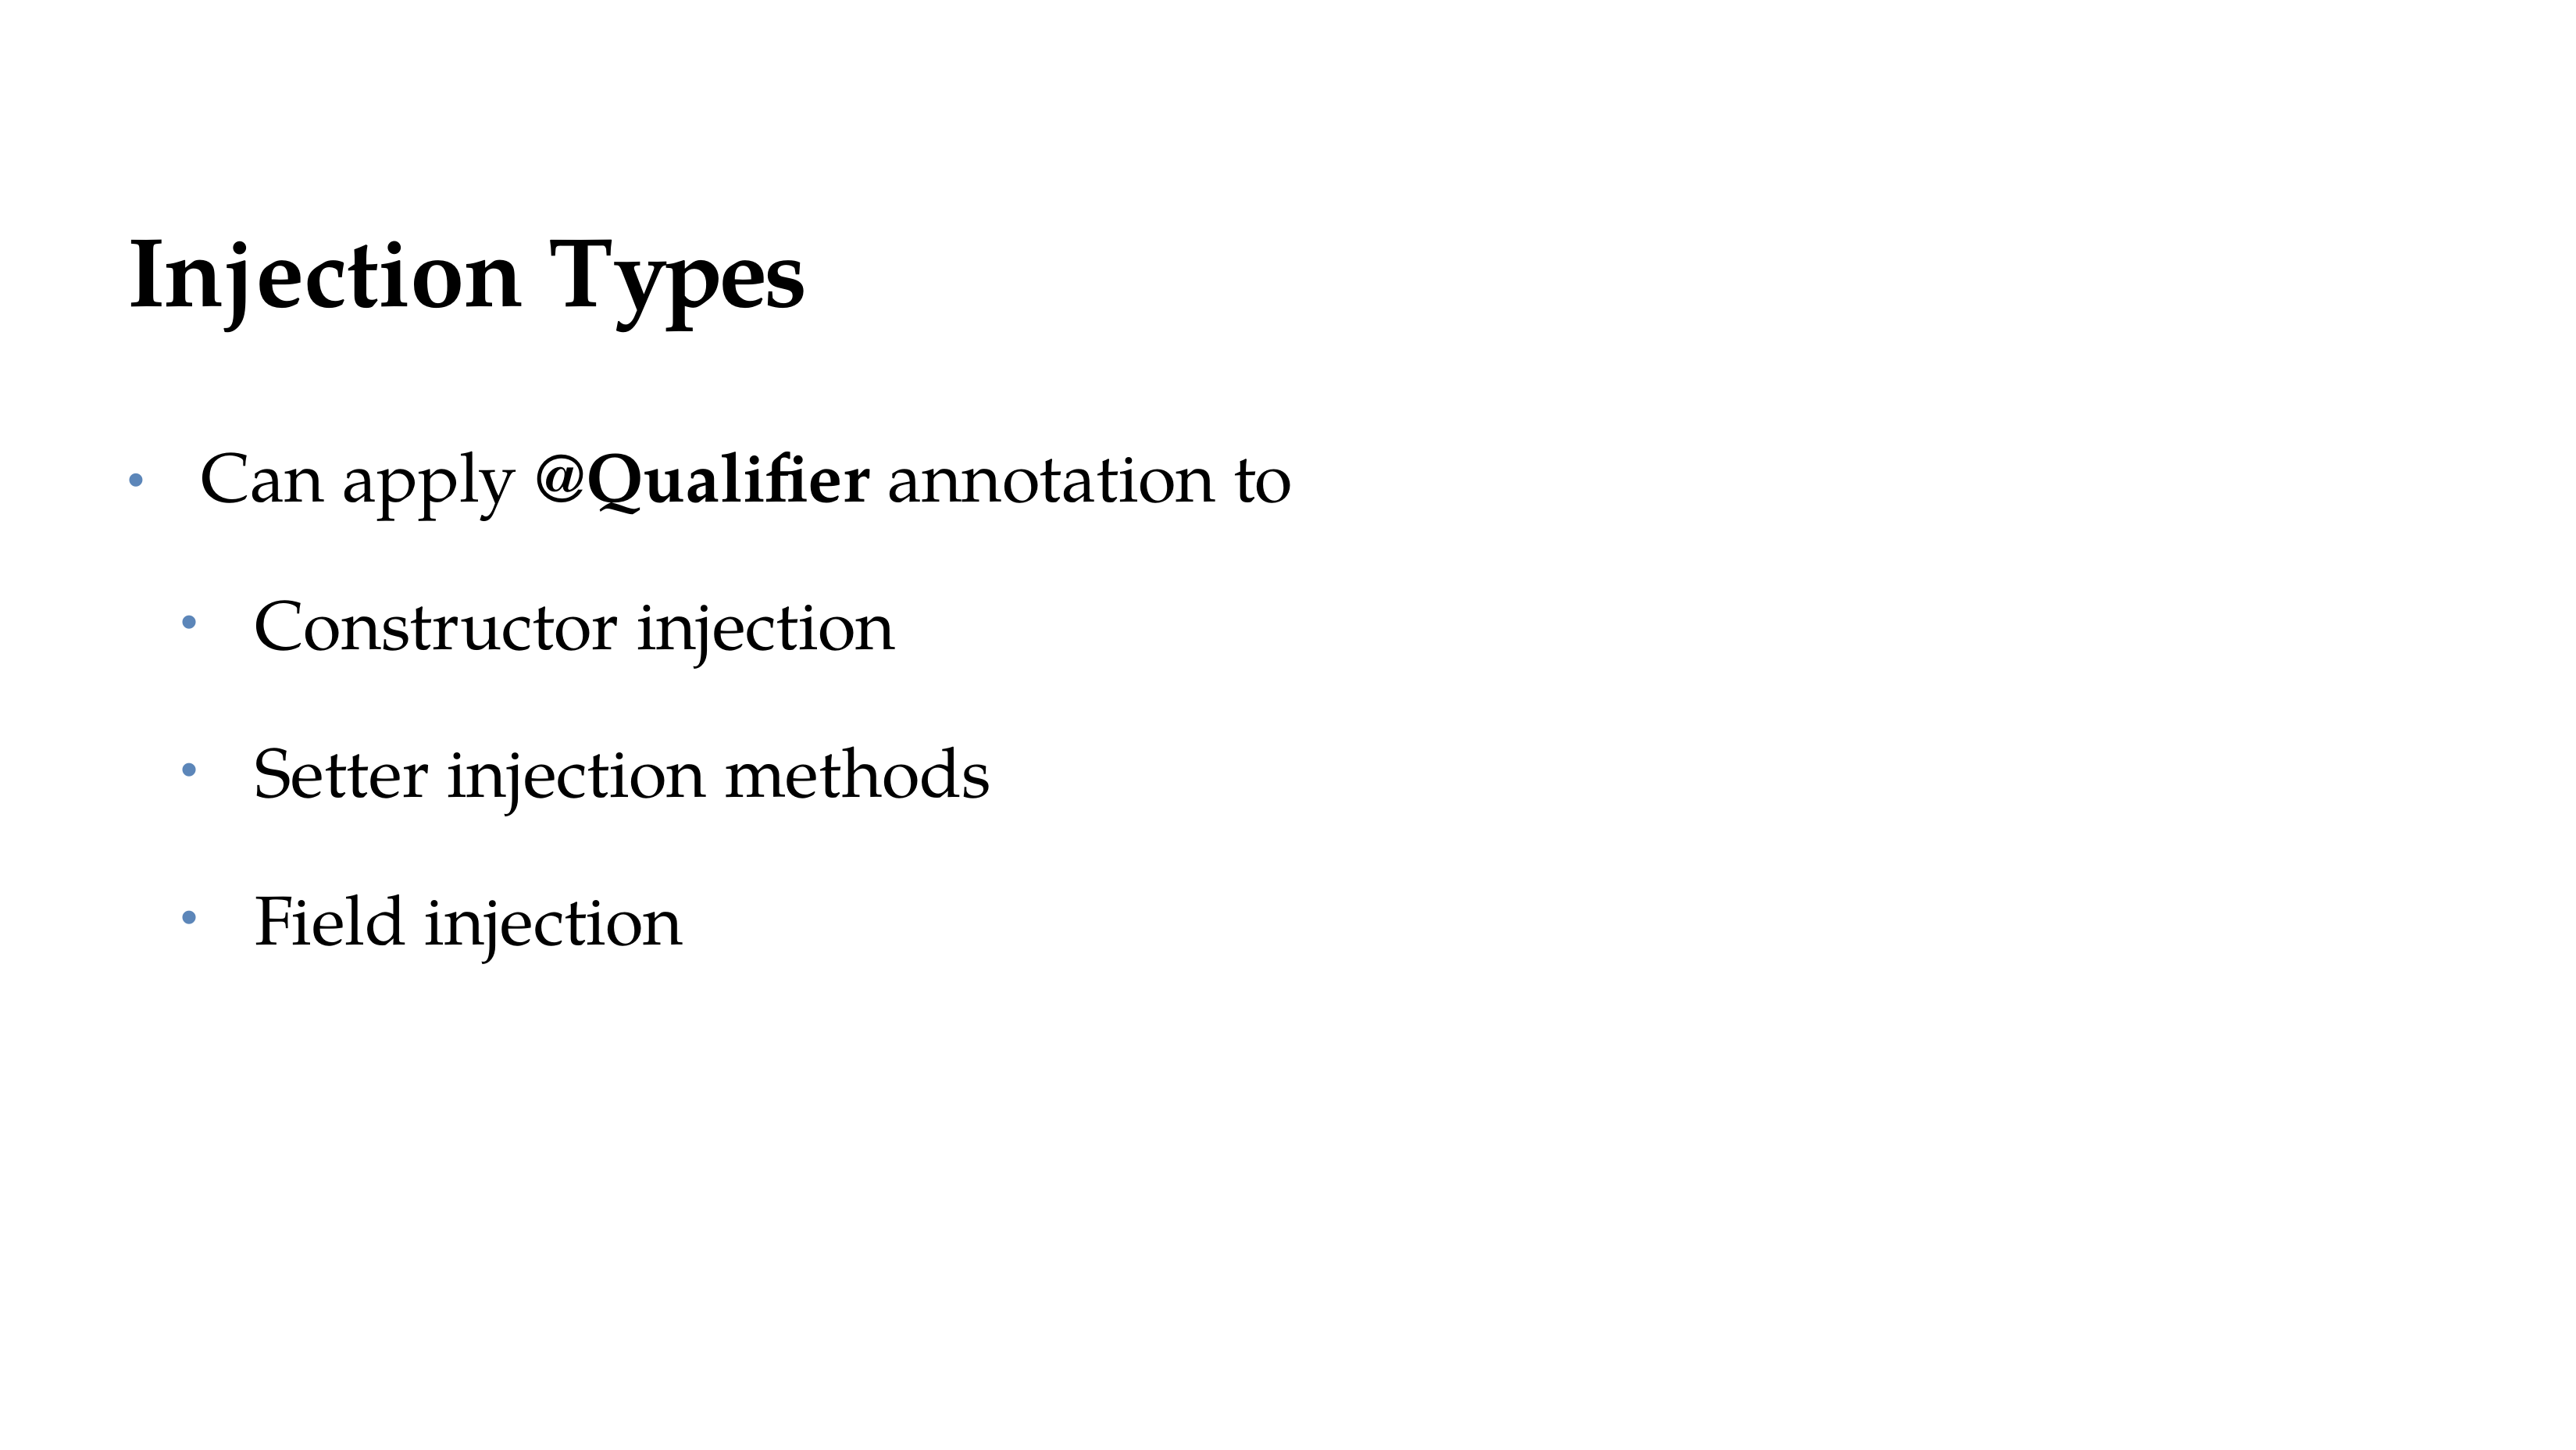

# Injection Types
Can apply @Qualifier annotation to
Constructor injection
Setter injection methods
Field injection
•